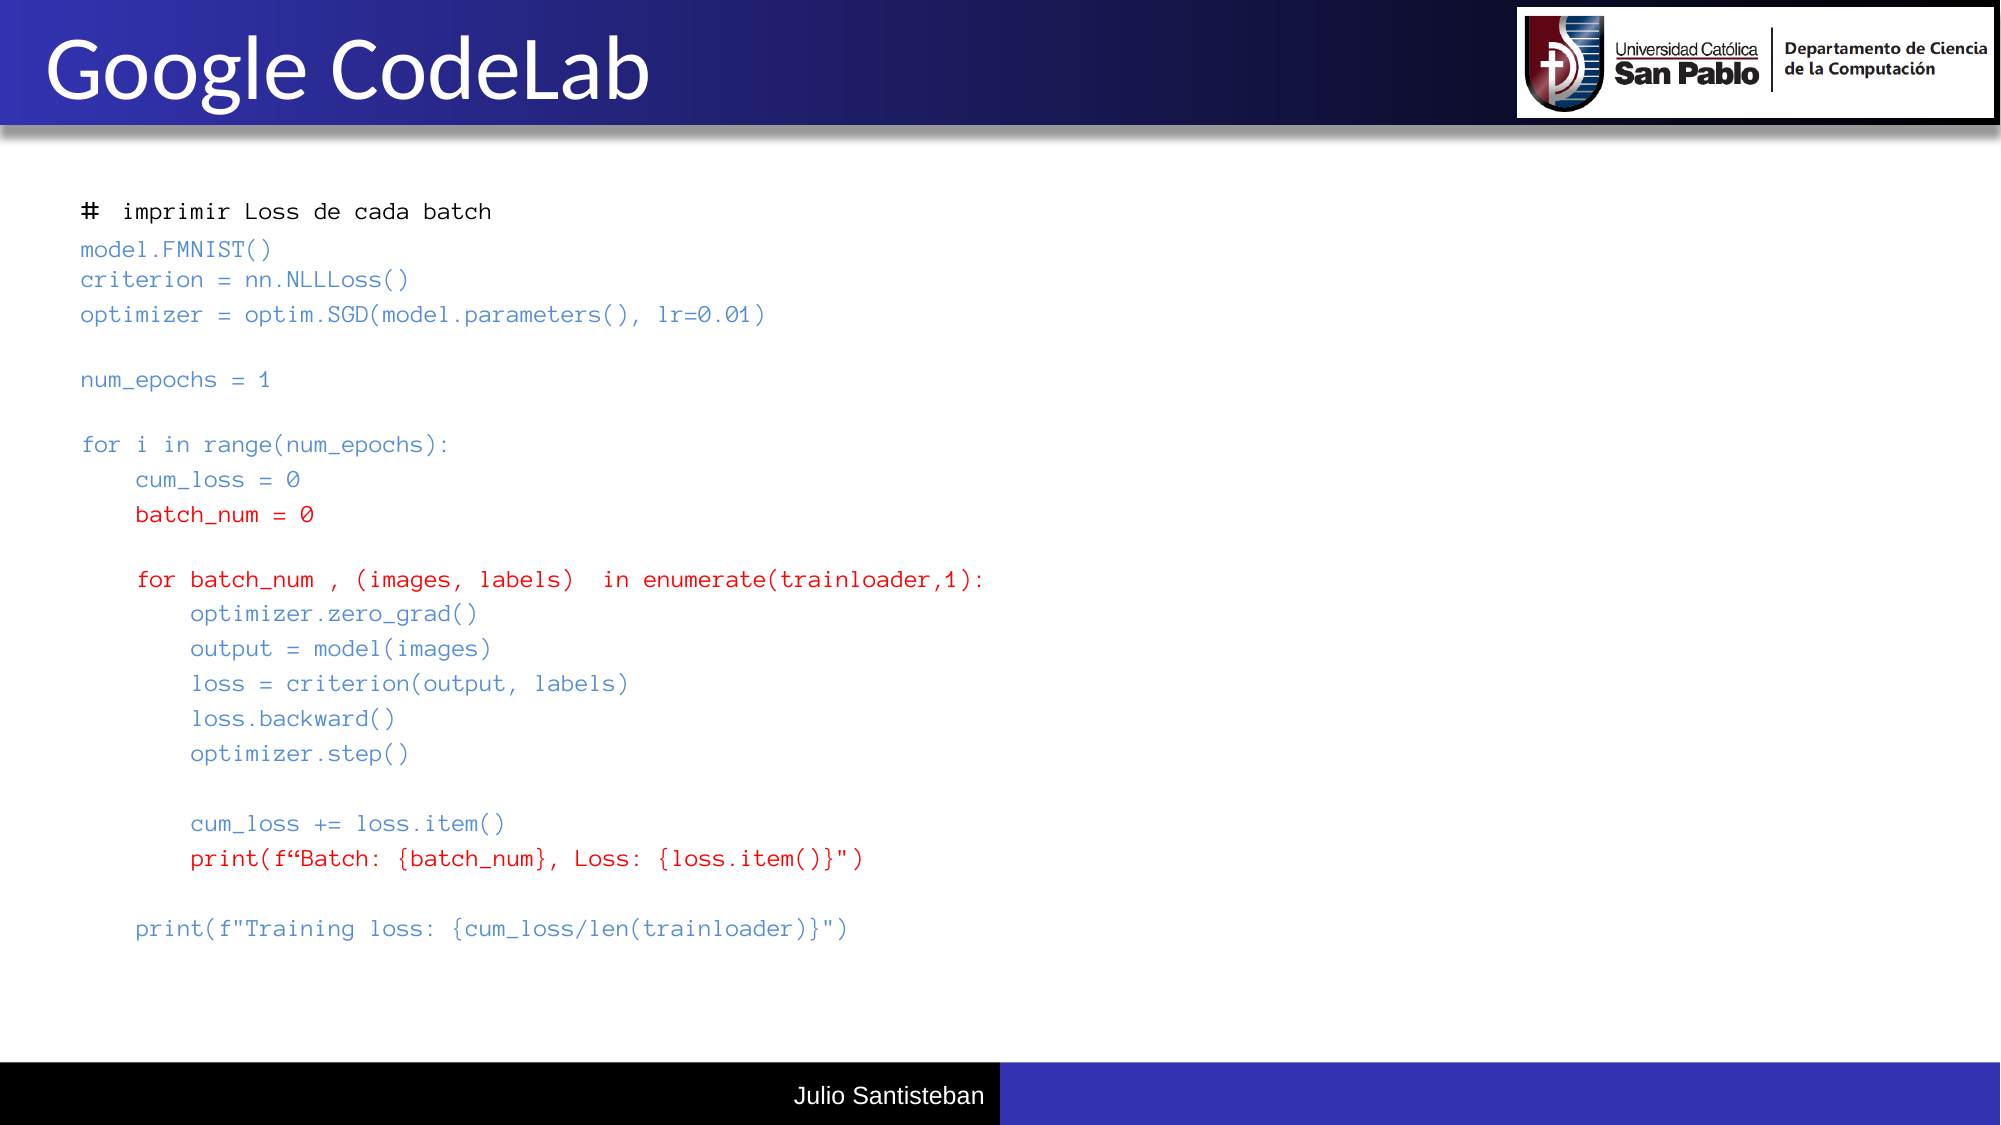

# Google CodeLab
# imprimir Loss de cada batch
model.FMNIST()
criterion = nn.NLLLoss()
optimizer = optim.SGD(model.parameters(), lr=0.01)
num_epochs = 1
for i in range(num_epochs):
    cum_loss = 0
    batch_num = 0
    for batch_num , (images, labels)  in enumerate(trainloader,1):
        optimizer.zero_grad()
        output = model(images)
        loss = criterion(output, labels)
        loss.backward()
        optimizer.step()

        cum_loss += loss.item()
        print(f“Batch: {batch_num}, Loss: {loss.item()}")

    print(f"Training loss: {cum_loss/len(trainloader)}")